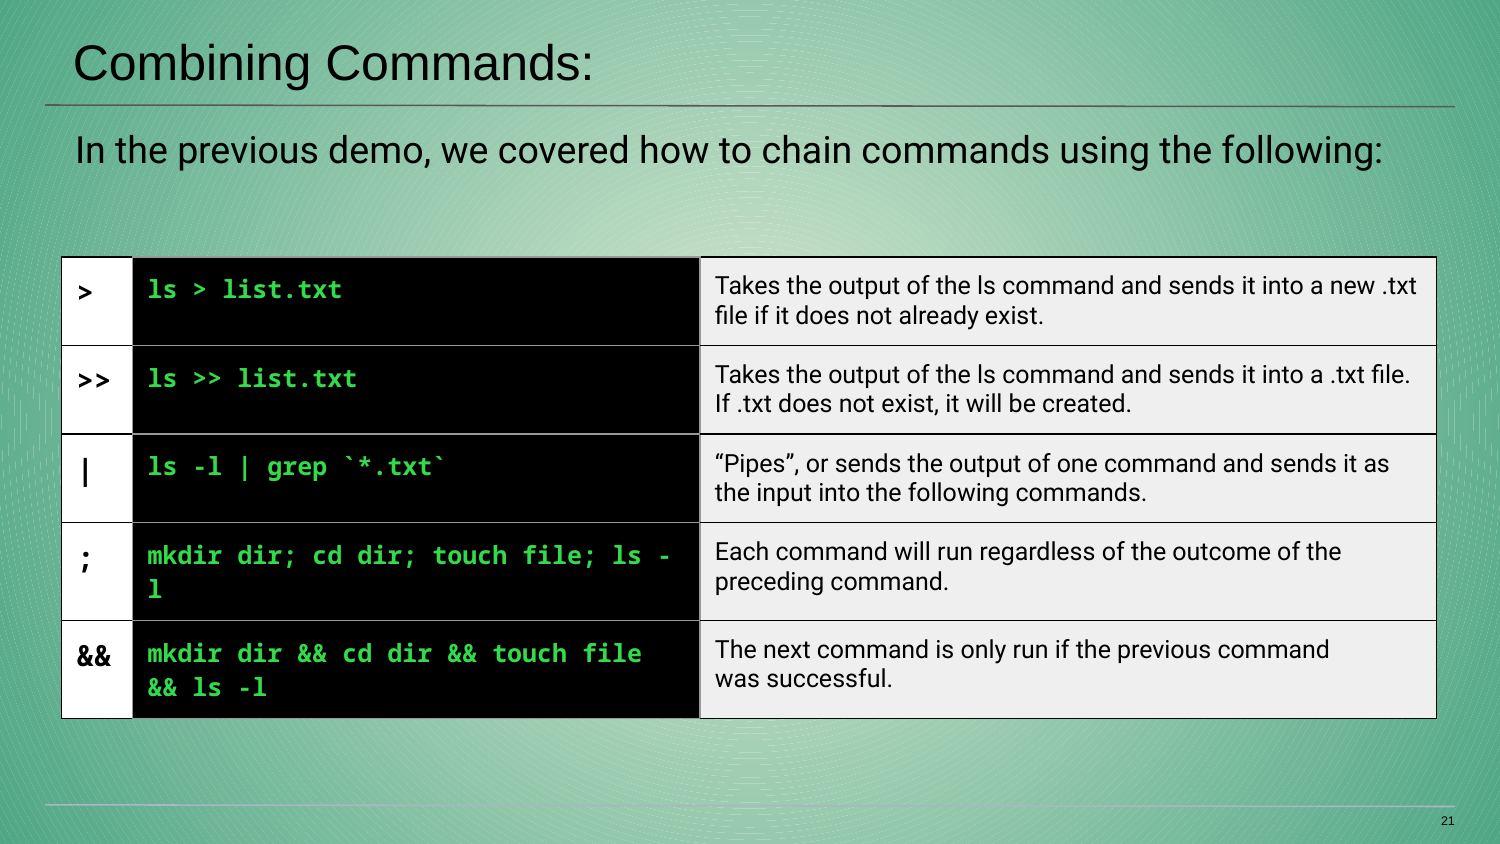

# Combining Commands:
In the previous demo, we covered how to chain commands using the following:
| > | ls > list.txt | Takes the output of the ls command and sends it into a new .txt file if it does not already exist. |
| --- | --- | --- |
| >> | ls >> list.txt | Takes the output of the ls command and sends it into a .txt file. If .txt does not exist, it will be created. |
| | | ls -l | grep `\*.txt` | “Pipes”, or sends the output of one command and sends it as the input into the following commands. |
| ; | mkdir dir; cd dir; touch file; ls -l | Each command will run regardless of the outcome of the preceding command. |
| && | mkdir dir && cd dir && touch file && ls -l | The next command is only run if the previous command was successful. |
21